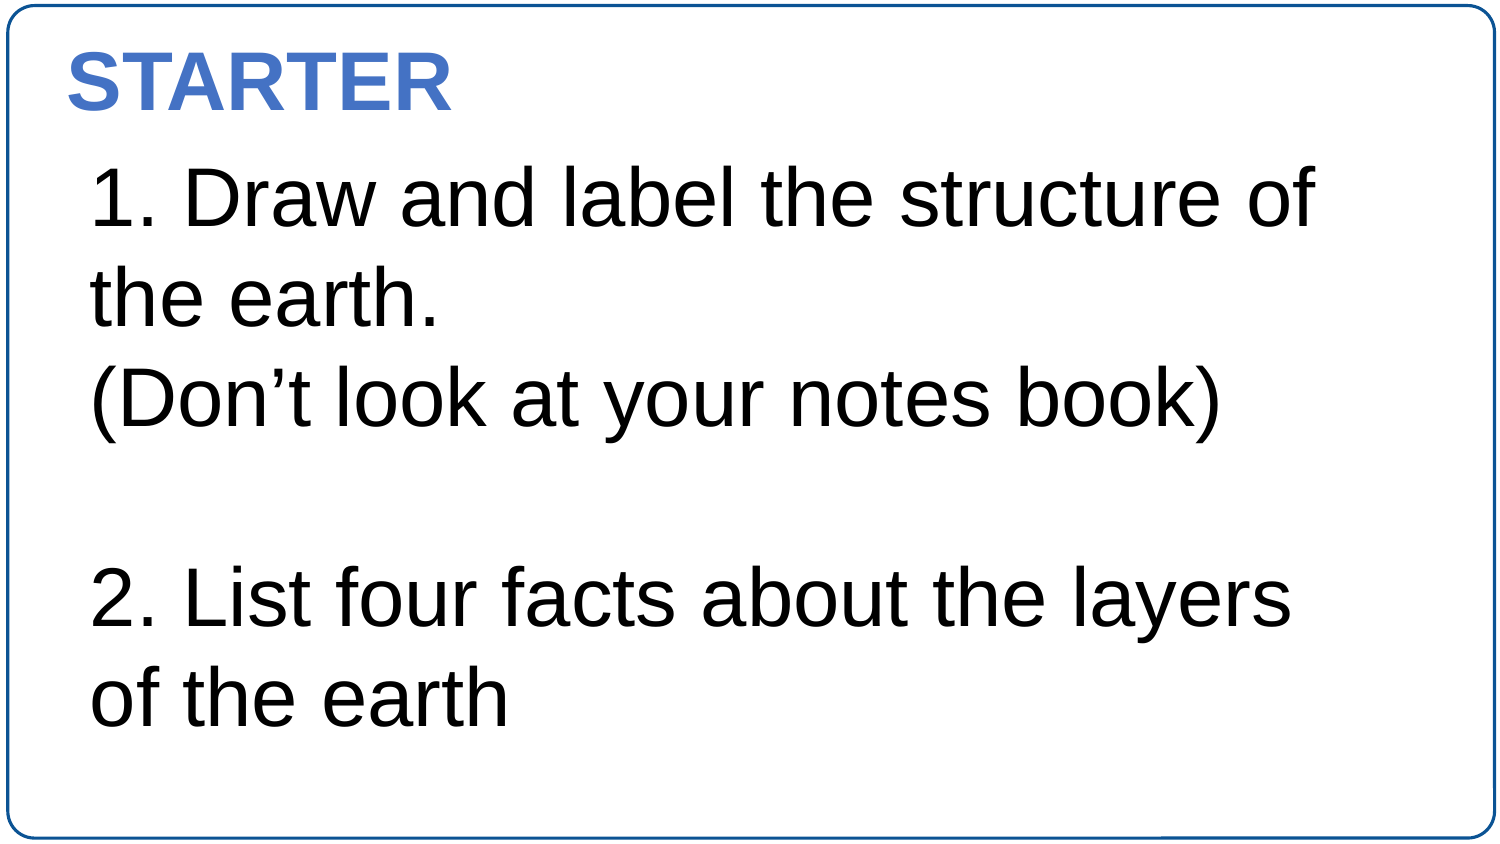

Starter
1. Draw and label the structure of the earth.
(Don’t look at your notes book)

2. List four facts about the layers of the earth